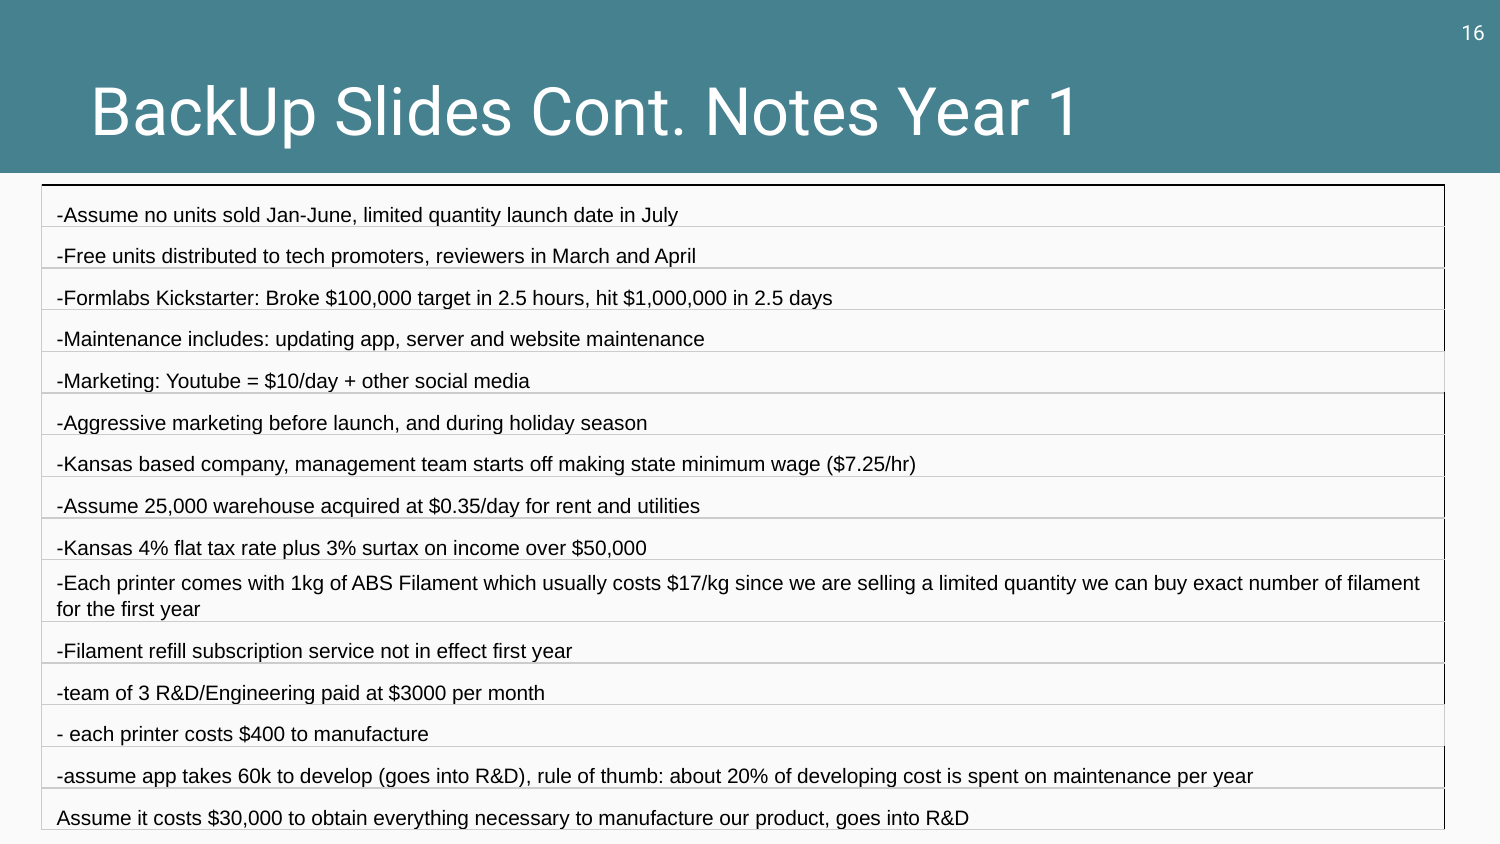

16
# BackUp Slides Cont. Notes Year 1
| -Assume no units sold Jan-June, limited quantity launch date in July |
| --- |
| -Free units distributed to tech promoters, reviewers in March and April |
| -Formlabs Kickstarter: Broke $100,000 target in 2.5 hours, hit $1,000,000 in 2.5 days |
| -Maintenance includes: updating app, server and website maintenance |
| -Marketing: Youtube = $10/day + other social media |
| -Aggressive marketing before launch, and during holiday season |
| -Kansas based company, management team starts off making state minimum wage ($7.25/hr) |
| -Assume 25,000 warehouse acquired at $0.35/day for rent and utilities |
| -Kansas 4% flat tax rate plus 3% surtax on income over $50,000 |
| -Each printer comes with 1kg of ABS Filament which usually costs $17/kg since we are selling a limited quantity we can buy exact number of filament for the first year |
| -Filament refill subscription service not in effect first year |
| -team of 3 R&D/Engineering paid at $3000 per month |
| - each printer costs $400 to manufacture |
| -assume app takes 60k to develop (goes into R&D), rule of thumb: about 20% of developing cost is spent on maintenance per year |
| Assume it costs $30,000 to obtain everything necessary to manufacture our product, goes into R&D |